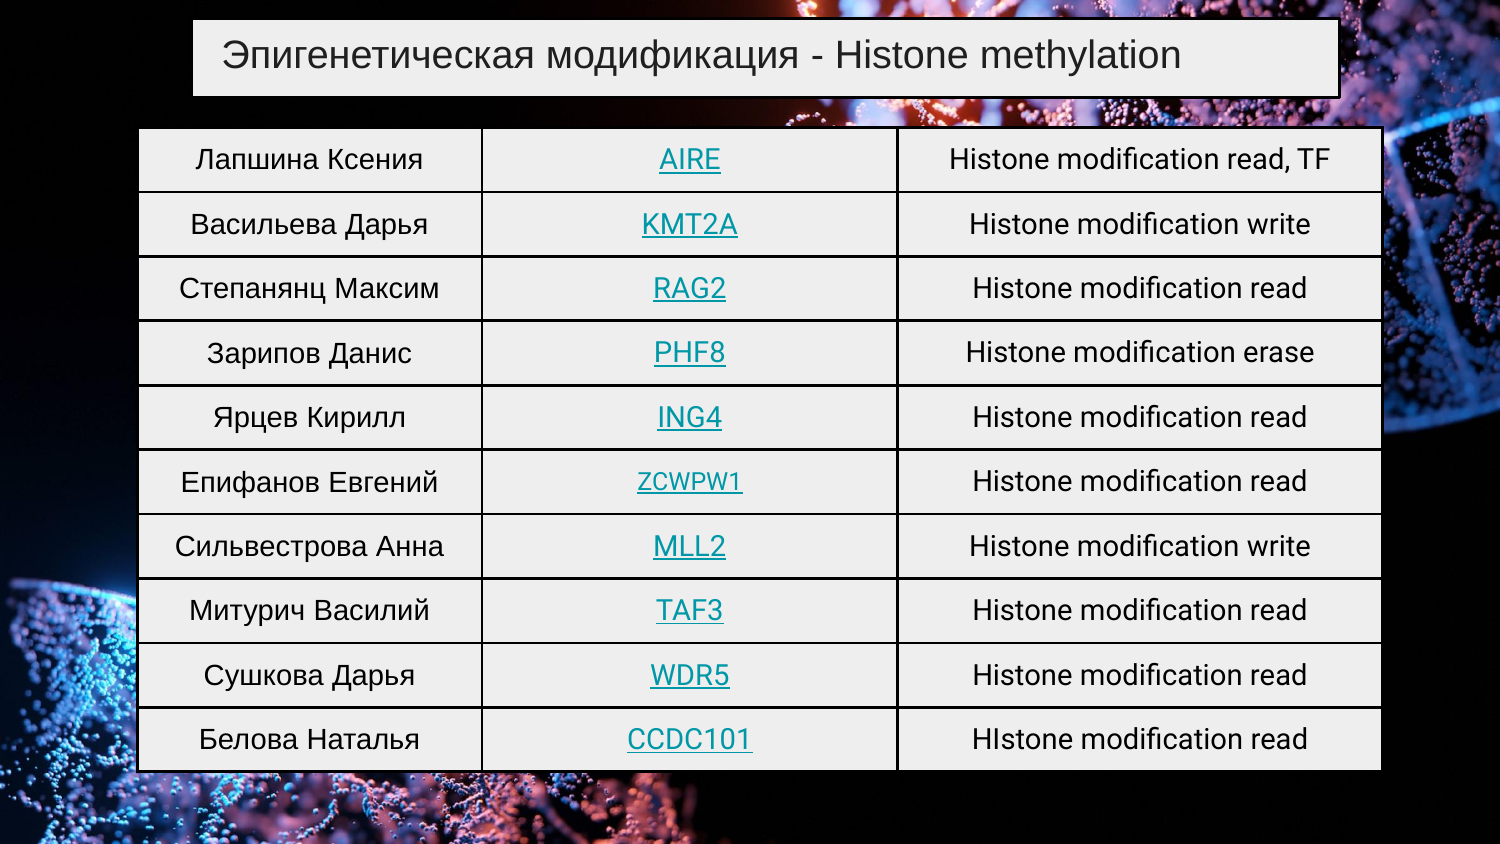

Эпигенетическая модификация - Histone methylation

| Лапшина Ксения | AIRE | Histone modification read, TF |
| --- | --- | --- |
| Васильева Дарья | KMT2A | Histone modification write |
| Степанянц Максим | RAG2 | Histone modification read |
| Зарипов Данис | PHF8 | Histone modification erase |
| Ярцев Кирилл | ING4 | Histone modification read |
| Епифанов Евгений | ZCWPW1 | Histone modification read |
| Сильвестрова Анна | MLL2 | Histone modification write |
| Митурич Василий | TAF3 | Histone modification read |
| Сушкова Дарья | WDR5 | Histone modification read |
| Белова Наталья | CCDC101 | HIstone modification read |